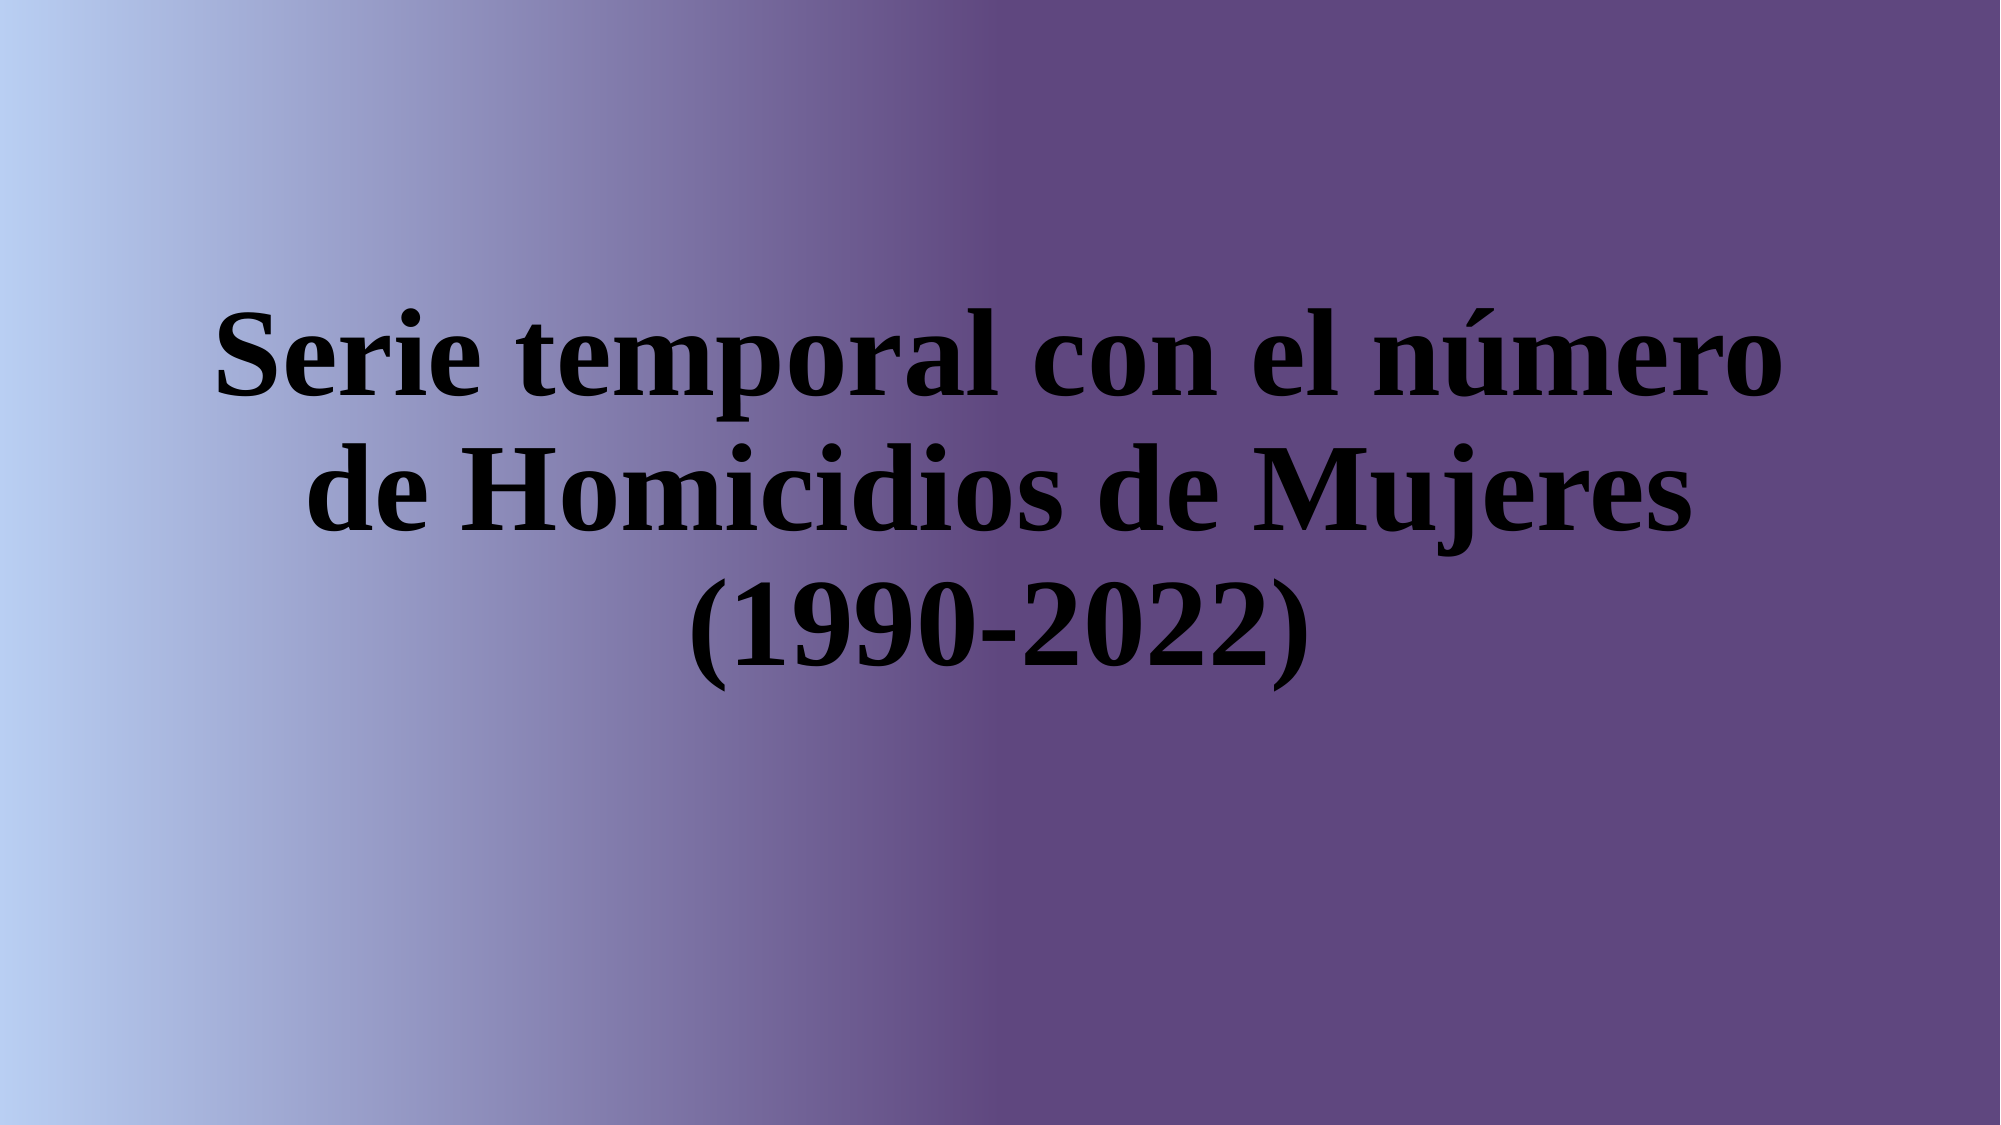

# Serie temporal con el número de Homicidios de Mujeres (1990-2022)